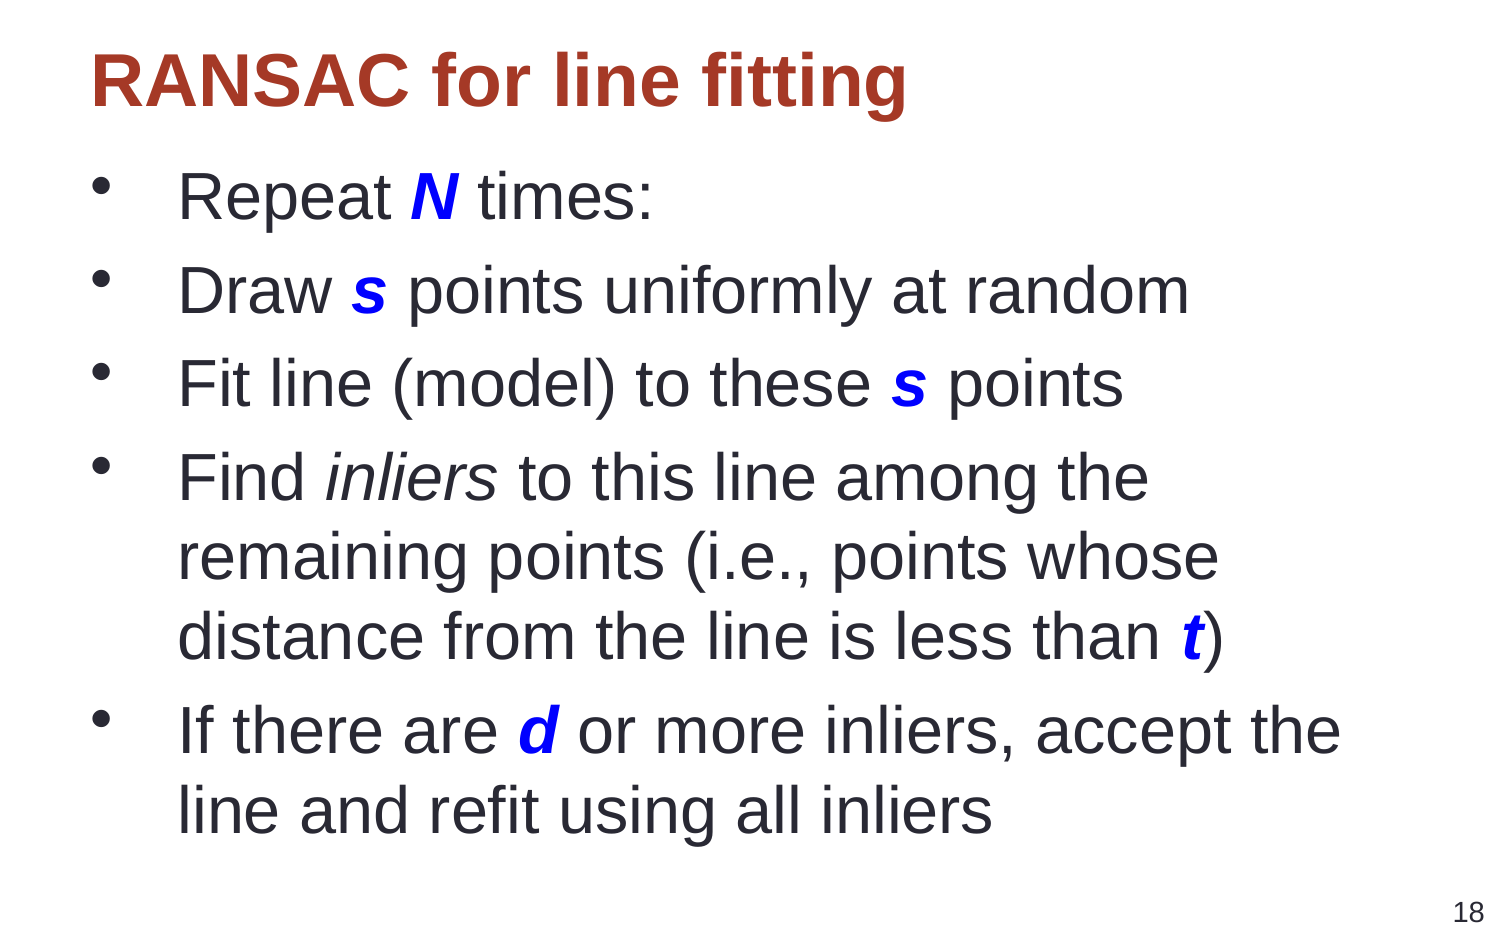

RANSAC for line fitting
Repeat N times:
Draw s points uniformly at random
Fit line (model) to these s points
Find inliers to this line among the remaining points (i.e., points whose distance from the line is less than t)
If there are d or more inliers, accept the line and refit using all inliers
18